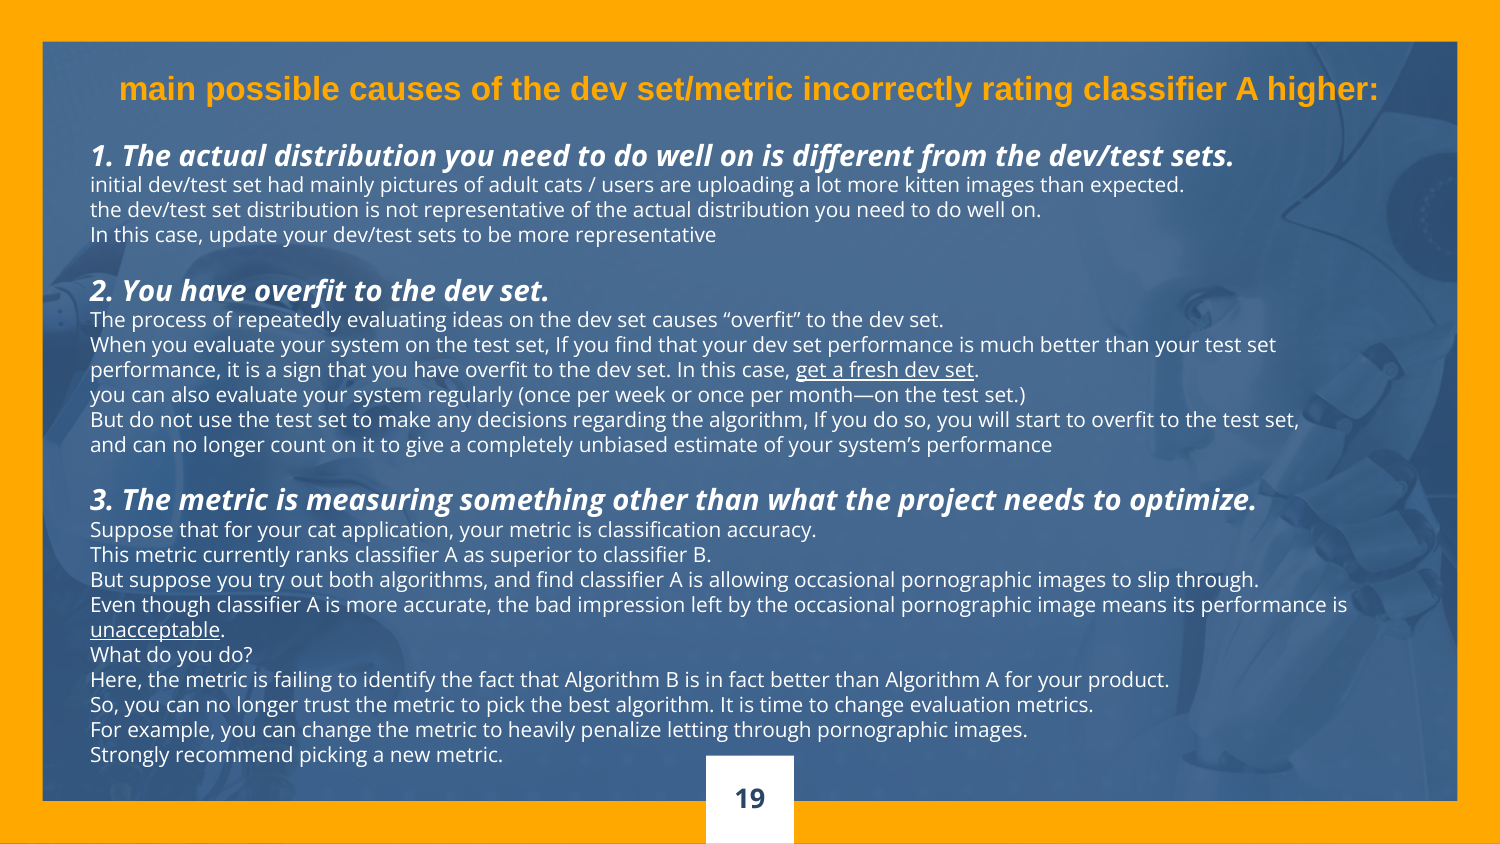

main possible causes of the dev set/metric incorrectly rating classifier A higher:
1. The actual distribution you need to do well on is different from the dev/test sets.
initial dev/test set had mainly pictures of adult cats / users are uploading a lot more kitten images than expected.
the dev/test set distribution is not representative of the actual distribution you need to do well on.
In this case, update your dev/test sets to be more representative

2. You have overfit to the dev set.
The process of repeatedly evaluating ideas on the dev set causes “overfit” to the dev set.
When you evaluate your system on the test set, If you find that your dev set performance is much better than your test set performance, it is a sign that you have overfit to the dev set. In this case, get a fresh dev set.
you can also evaluate your system regularly (once per week or once per month—on the test set.)
But do not use the test set to make any decisions regarding the algorithm, If you do so, you will start to overfit to the test set,
and can no longer count on it to give a completely unbiased estimate of your system’s performance

3. The metric is measuring something other than what the project needs to optimize.
Suppose that for your cat application, your metric is classification accuracy.
This metric currently ranks classifier A as superior to classifier B.
But suppose you try out both algorithms, and find classifier A is allowing occasional pornographic images to slip through.
Even though classifier A is more accurate, the bad impression left by the occasional pornographic image means its performance is unacceptable.
What do you do?
Here, the metric is failing to identify the fact that Algorithm B is in fact better than Algorithm A for your product.
So, you can no longer trust the metric to pick the best algorithm. It is time to change evaluation metrics.
For example, you can change the metric to heavily penalize letting through pornographic images.
Strongly recommend picking a new metric.
19